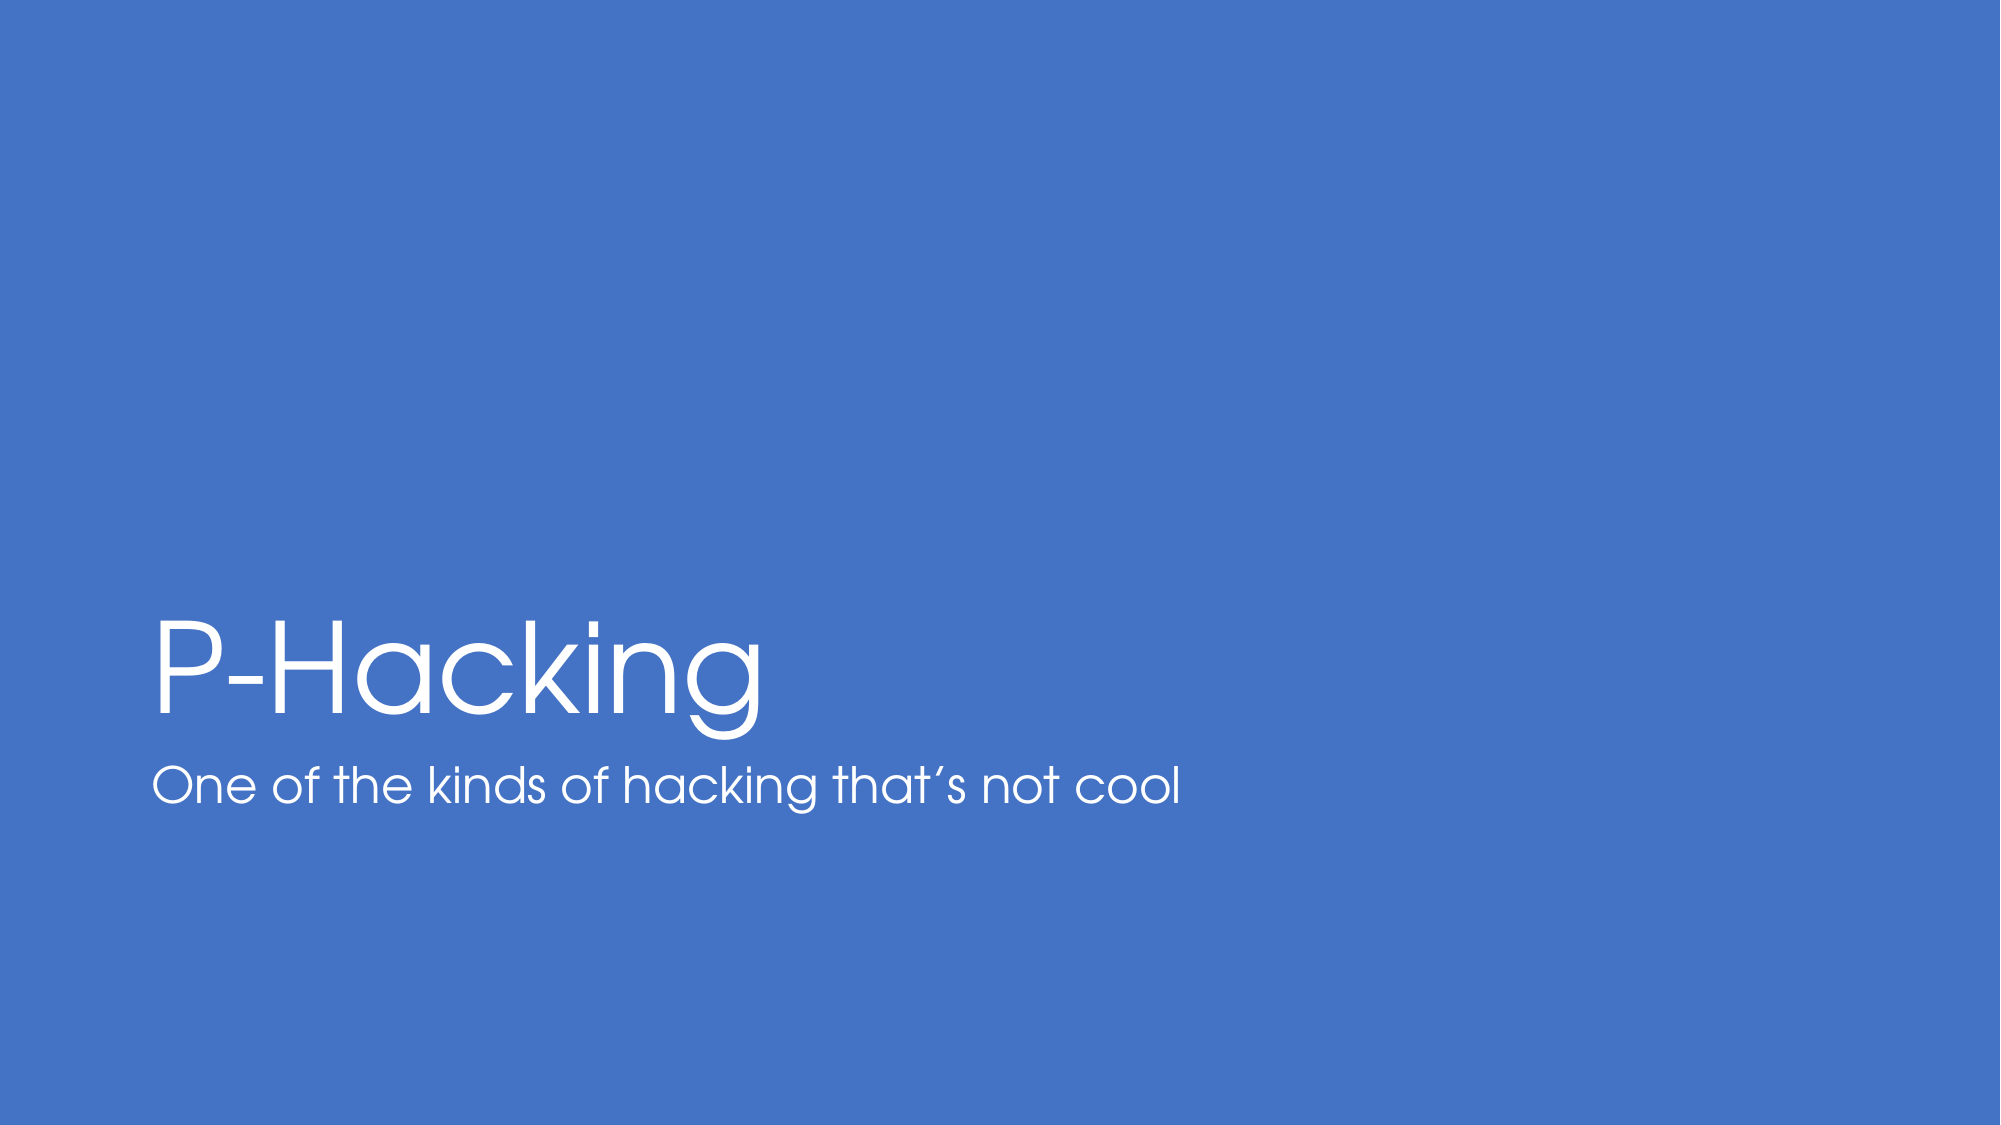

# P-Hacking
One of the kinds of hacking that’s not cool